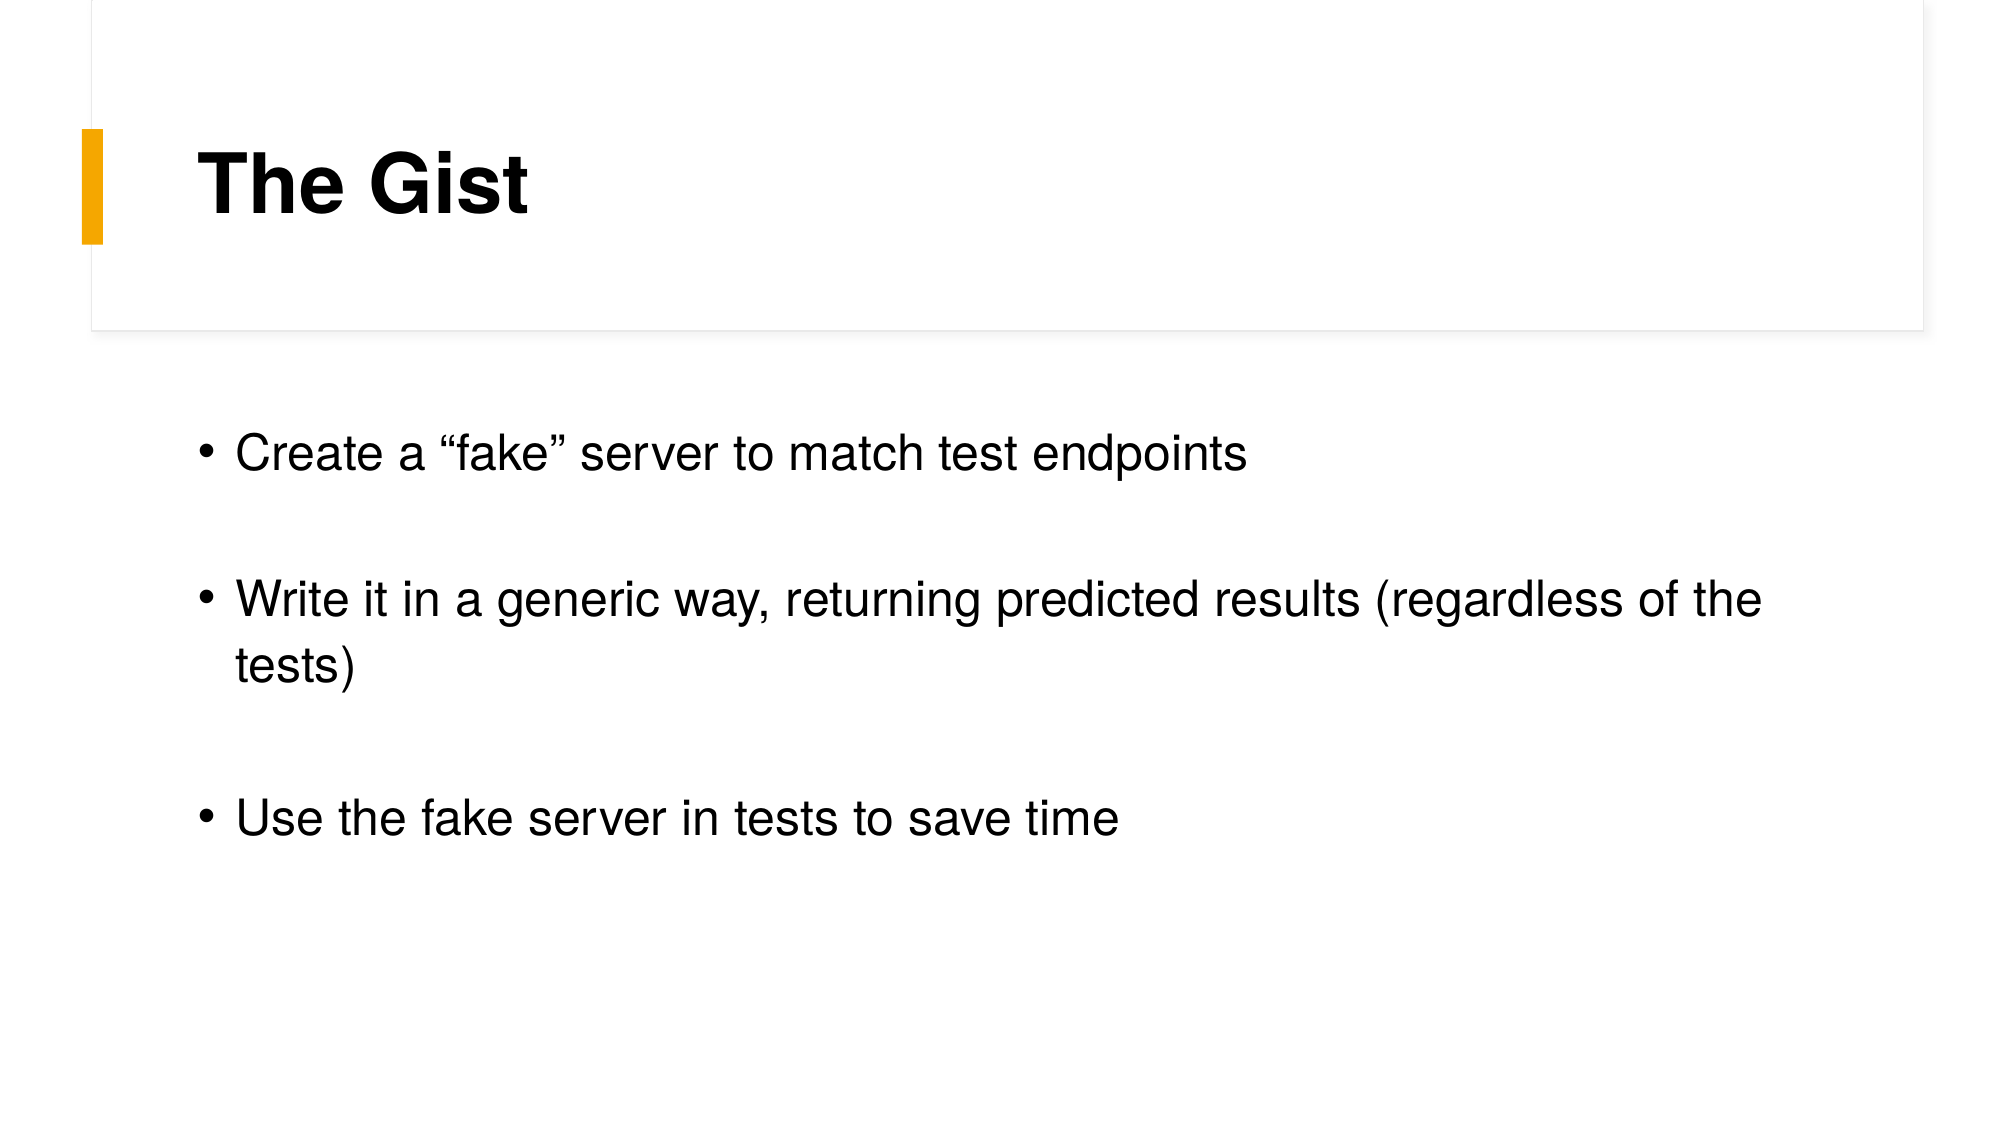

# The Gist
Create a “fake” server to match test endpoints
Write it in a generic way, returning predicted results (regardless of the tests)
Use the fake server in tests to save time